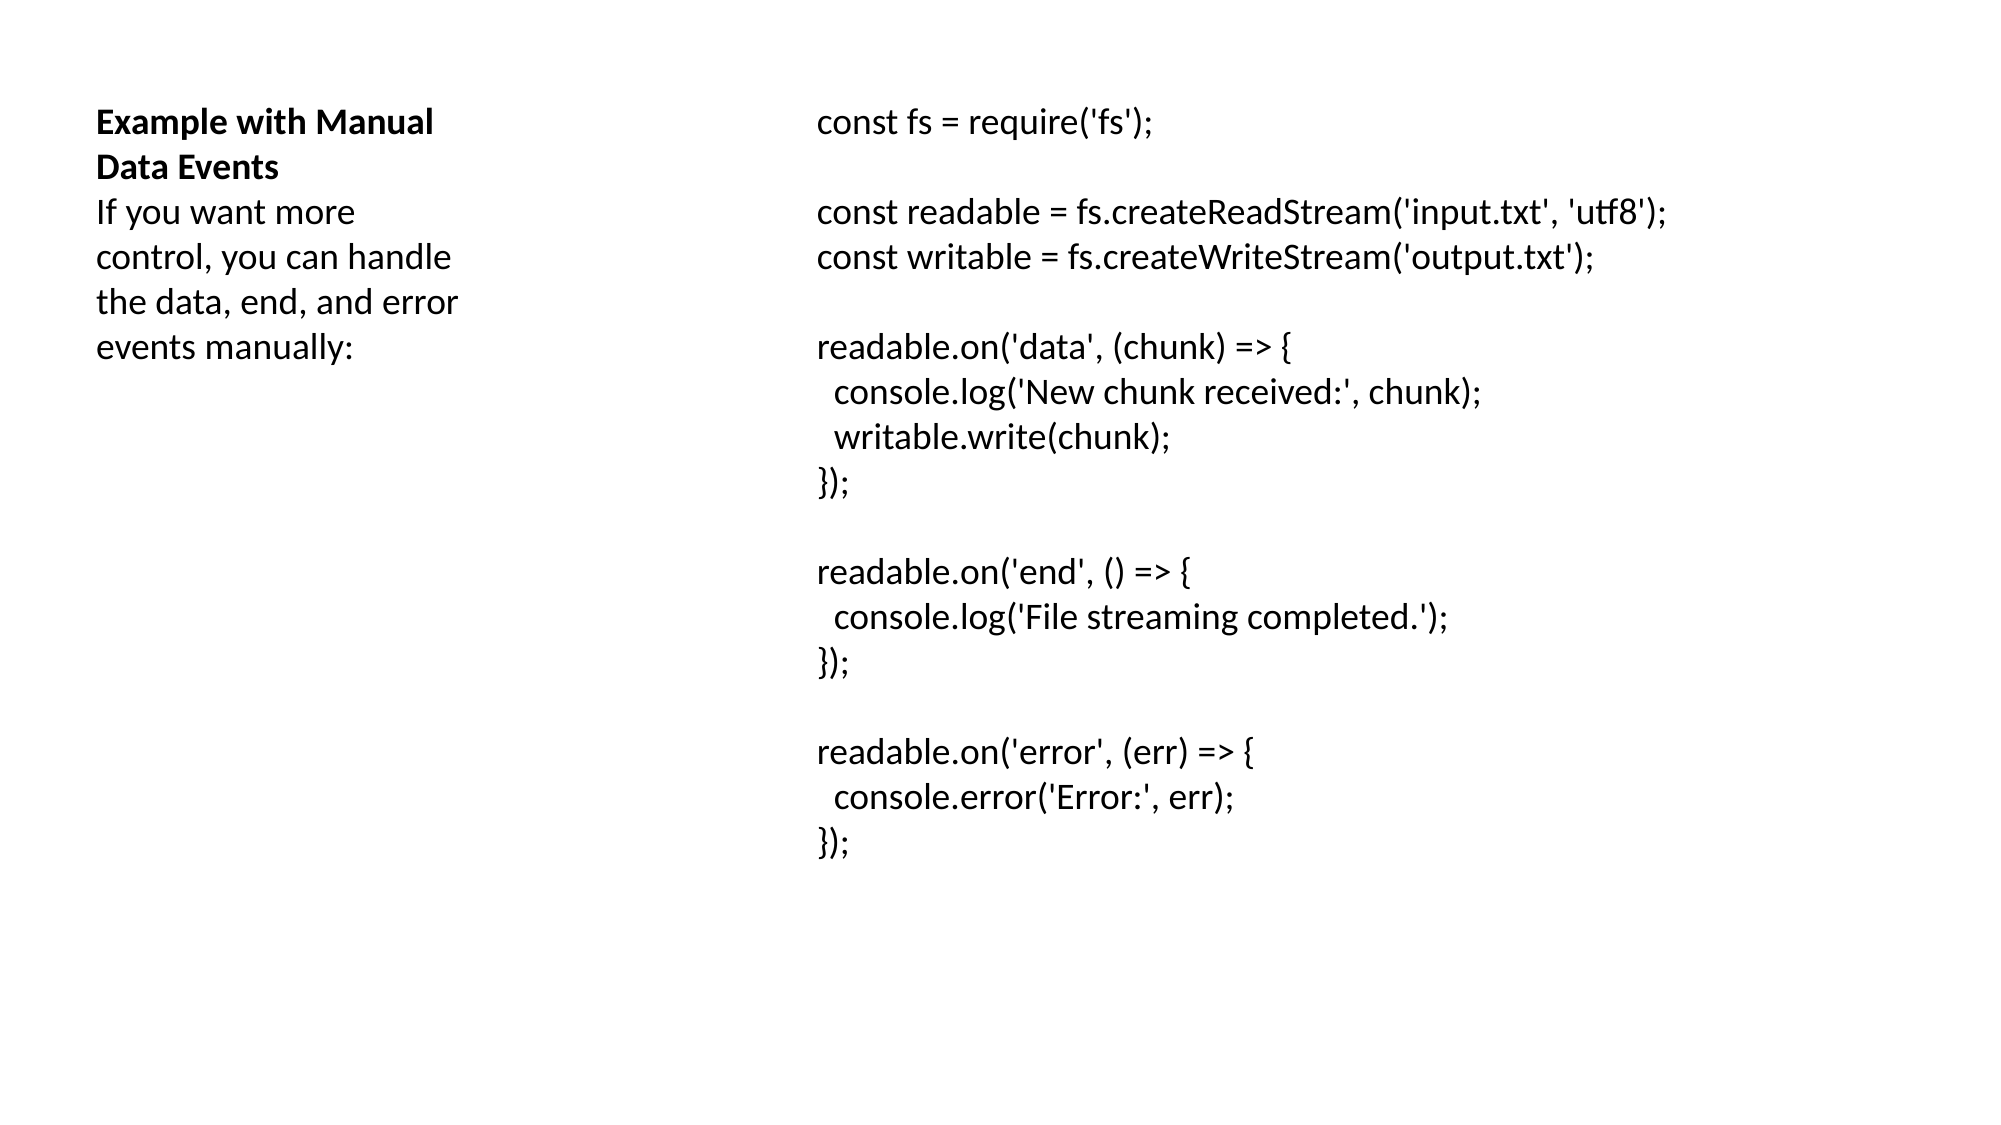

Example with Manual Data Events
If you want more control, you can handle the data, end, and error events manually:

const fs = require('fs');

const readable = fs.createReadStream('input.txt', 'utf8');
const writable = fs.createWriteStream('output.txt');

readable.on('data', (chunk) => {
  console.log('New chunk received:', chunk);
  writable.write(chunk);
});

readable.on('end', () => {
  console.log('File streaming completed.');
});

readable.on('error', (err) => {
  console.error('Error:', err);
});